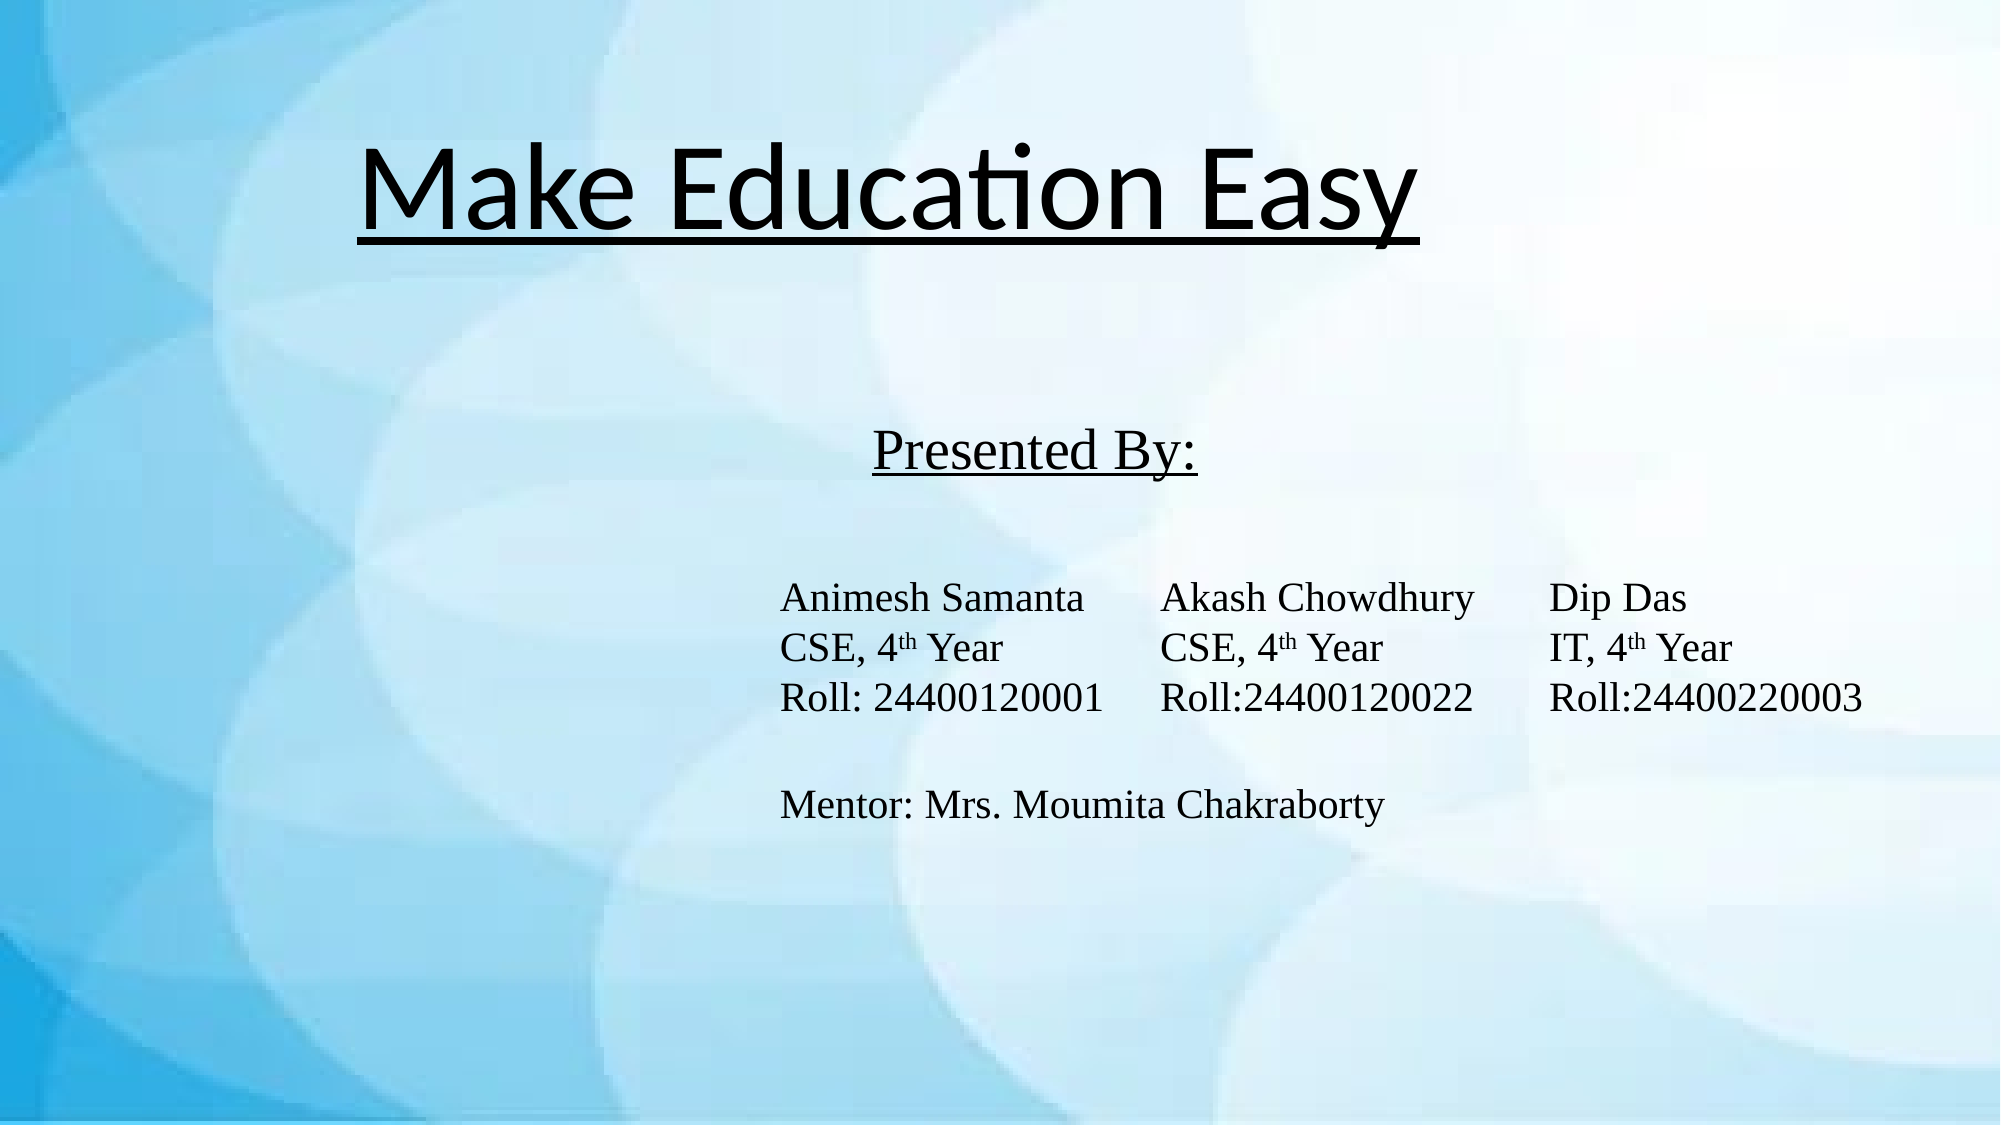

# Make Education Easy
Presented By:
Animesh Samanta
CSE, 4th Year
Roll: 24400120001

Akash Chowdhury
CSE, 4th Year
Roll:24400120022
Dip Das
IT, 4th Year
Roll:24400220003
Mentor: Mrs. Moumita Chakraborty